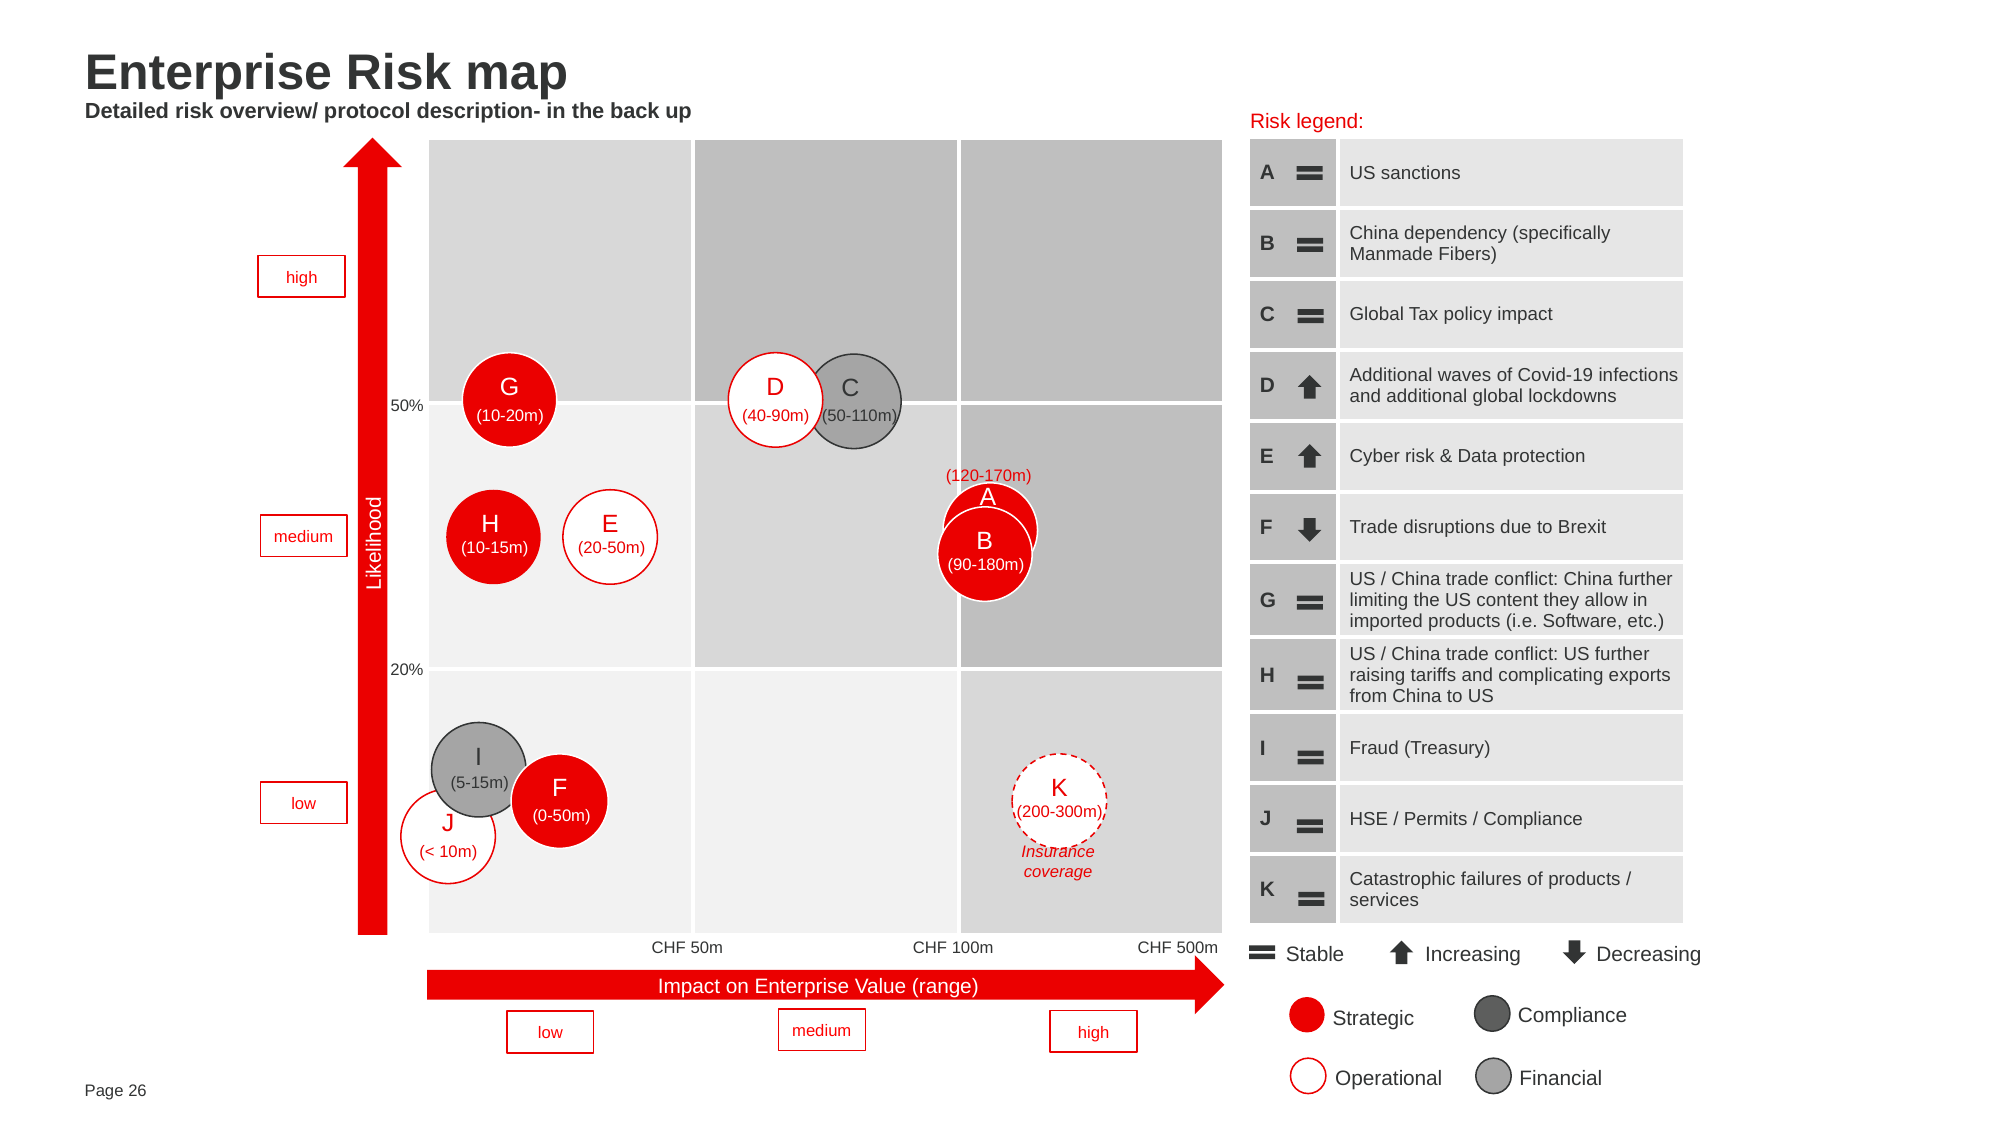

# Enterprise Risk map Detailed risk overview/ protocol description- in the back up
Risk legend:
| A | US sanctions |
| --- | --- |
| B | China dependency (specifically Manmade Fibers) |
| C | Global Tax policy impact |
| D | Additional waves of Covid-19 infections and additional global lockdowns |
| E | Cyber risk & Data protection |
| F | Trade disruptions due to Brexit |
| G | US / China trade conflict: China further limiting the US content they allow in imported products (i.e. Software, etc.) |
| H | US / China trade conflict: US further raising tariffs and complicating exports from China to US |
| I | Fraud (Treasury) |
| J | HSE / Permits / Compliance |
| K | Catastrophic failures of products / services |
|  |  |  |
| --- | --- | --- |
|  |  |  |
|  |  |  |

high

G
D
C

50%
(10-20m)
(40-90m)
(50-110m)

(120-170m)
A

H
E
Likelihood
B
medium

(10-15m)
(20-50m)
(90-180m)

20%

I

F
K
(5-15m)
low
J
(200-300m)
(0-50m)

(< 10m)
Insurance coverage
Gross view (before mitigation actions)

CHF 50m
CHF 100m
CHF 500m

Stable
Increasing
Decreasing
Impact on Enterprise Value (range)

Compliance

Strategic
medium
high
low

Operational
Financial
Page 26